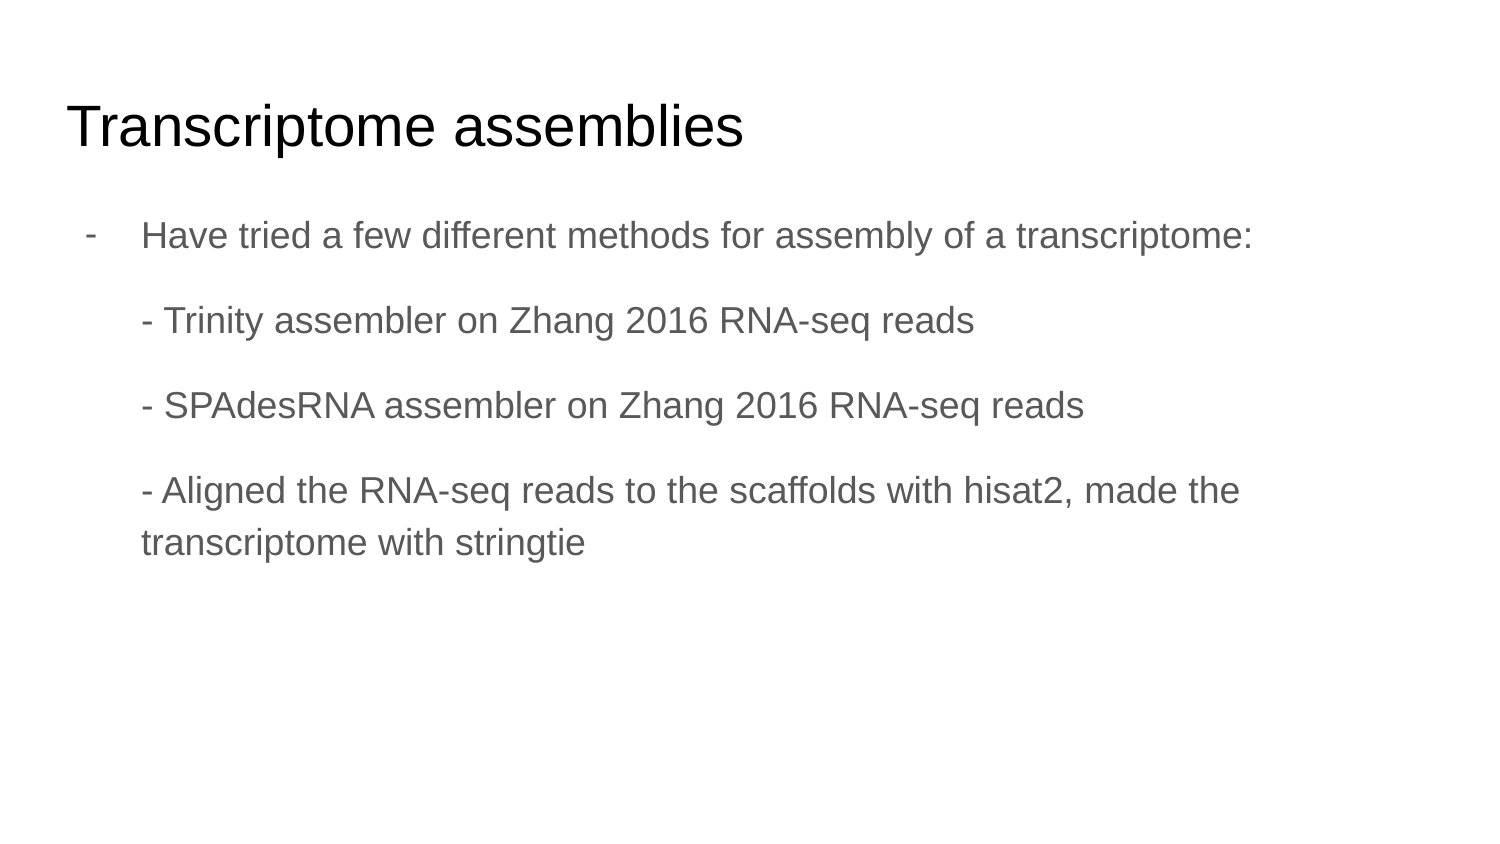

# Transcriptome assemblies
Have tried a few different methods for assembly of a transcriptome:
- Trinity assembler on Zhang 2016 RNA-seq reads
- SPAdesRNA assembler on Zhang 2016 RNA-seq reads
- Aligned the RNA-seq reads to the scaffolds with hisat2, made the transcriptome with stringtie